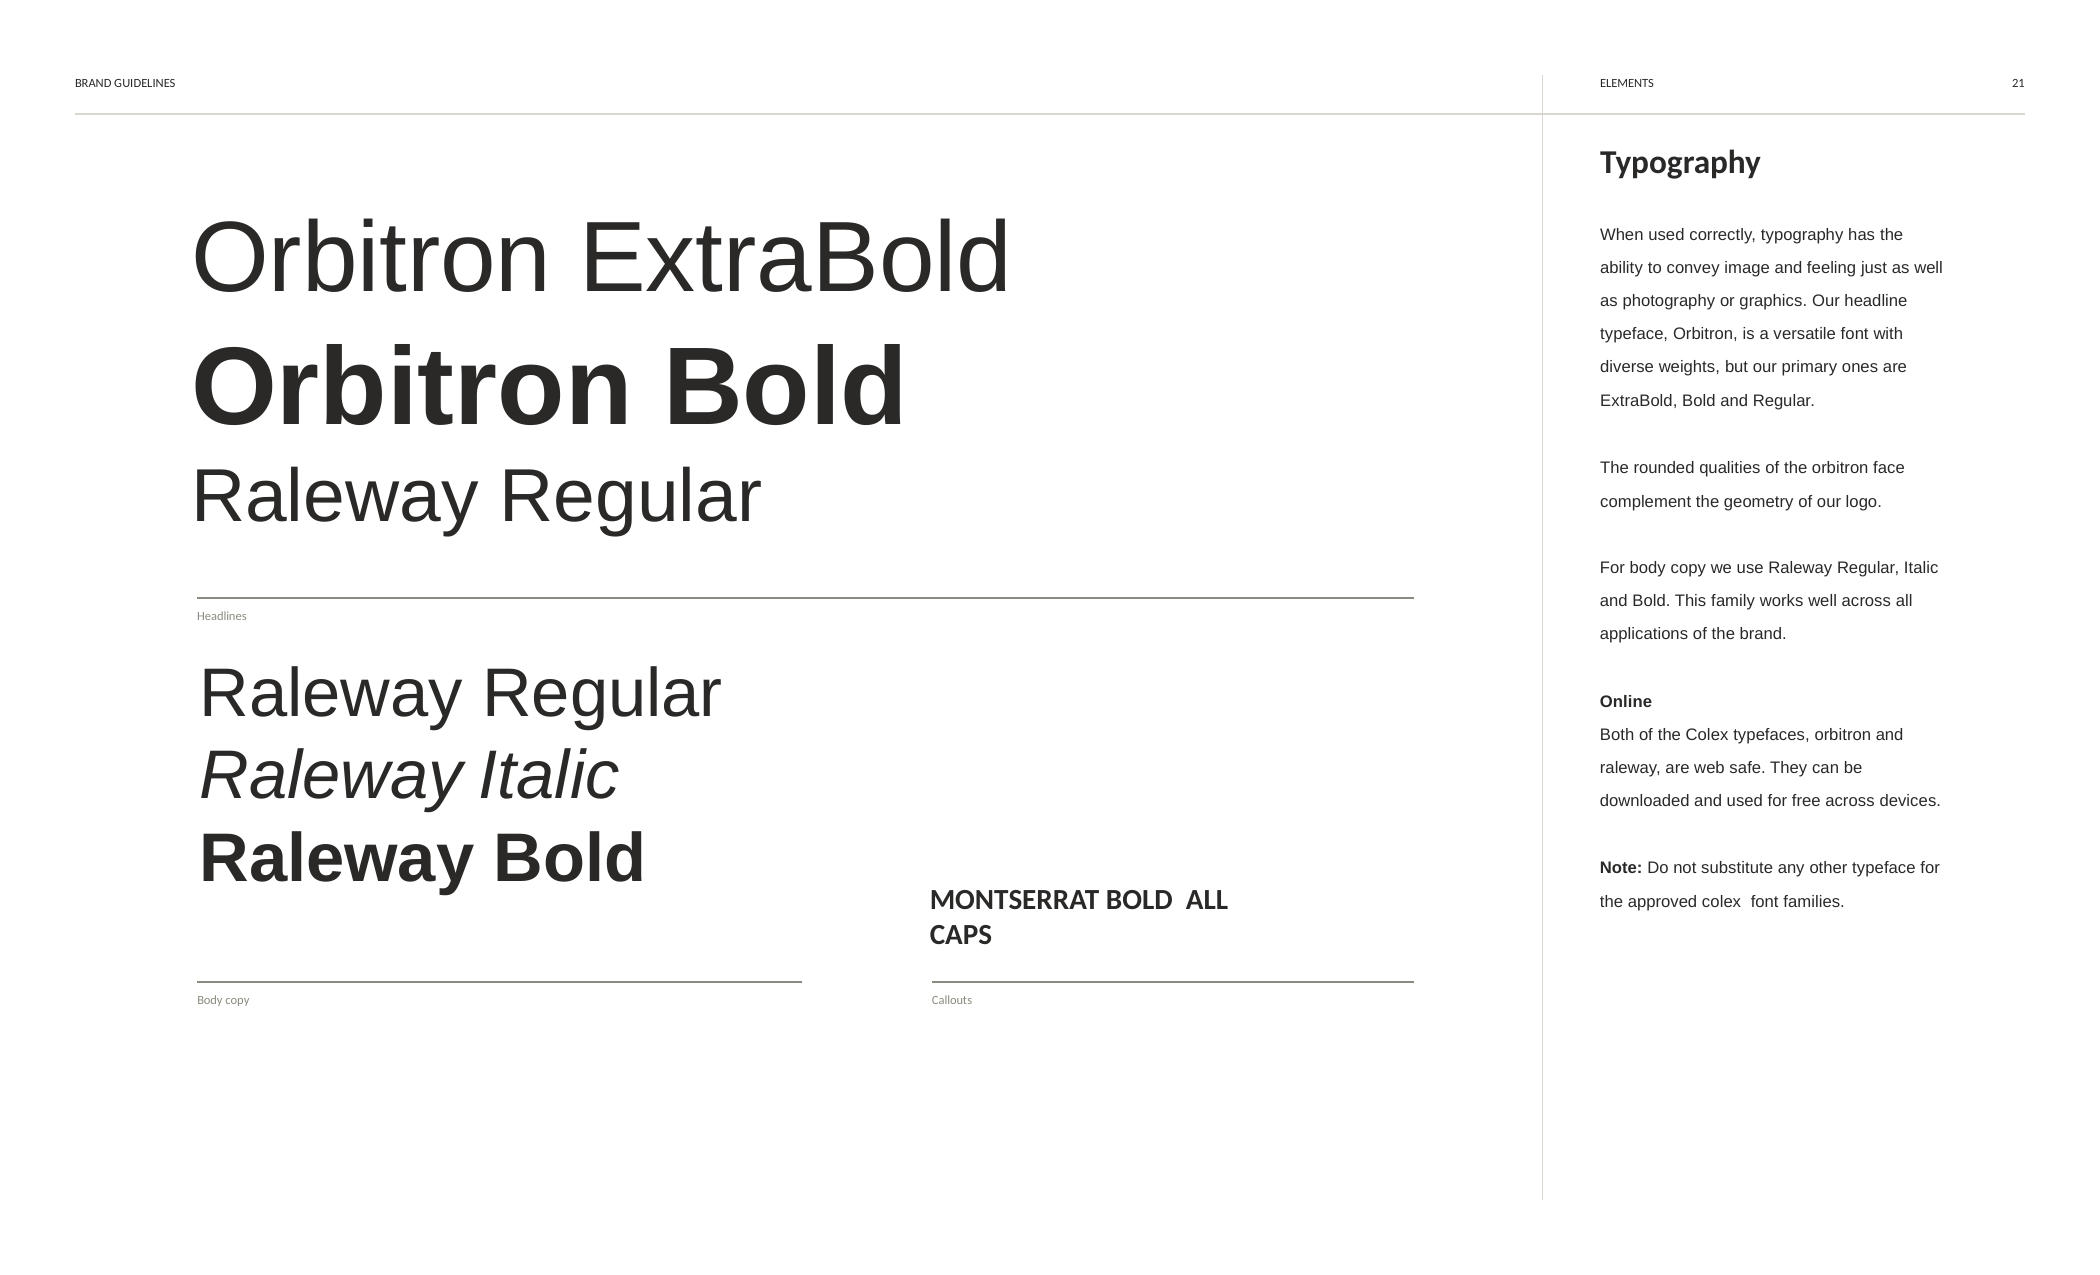

BRAND GUIDELINES
ELEMENTS
21

Typography
Orbitron ExtraBold
Orbitron Bold
Raleway Regular
When used correctly, typography has the
ability to convey image and feeling just as well  as photography or graphics. Our headline  typeface, Orbitron, is a versatile font with  diverse weights, but our primary ones are  ExtraBold, Bold and Regular.
The rounded qualities of the orbitron face
complement the geometry of our logo.
For body copy we use Raleway Regular, Italic
and Bold. This family works well across all  applications of the brand.

Headlines
Raleway Regular  Raleway Italic  Raleway Bold
Online
Both of the Colex typefaces, orbitron and raleway, are web safe. They can be
downloaded and used for free across devices.
Note: Do not substitute any other typeface for
the approved colex  font families.
MONTSERRAT BOLD  ALL CAPS

Body copy
Callouts